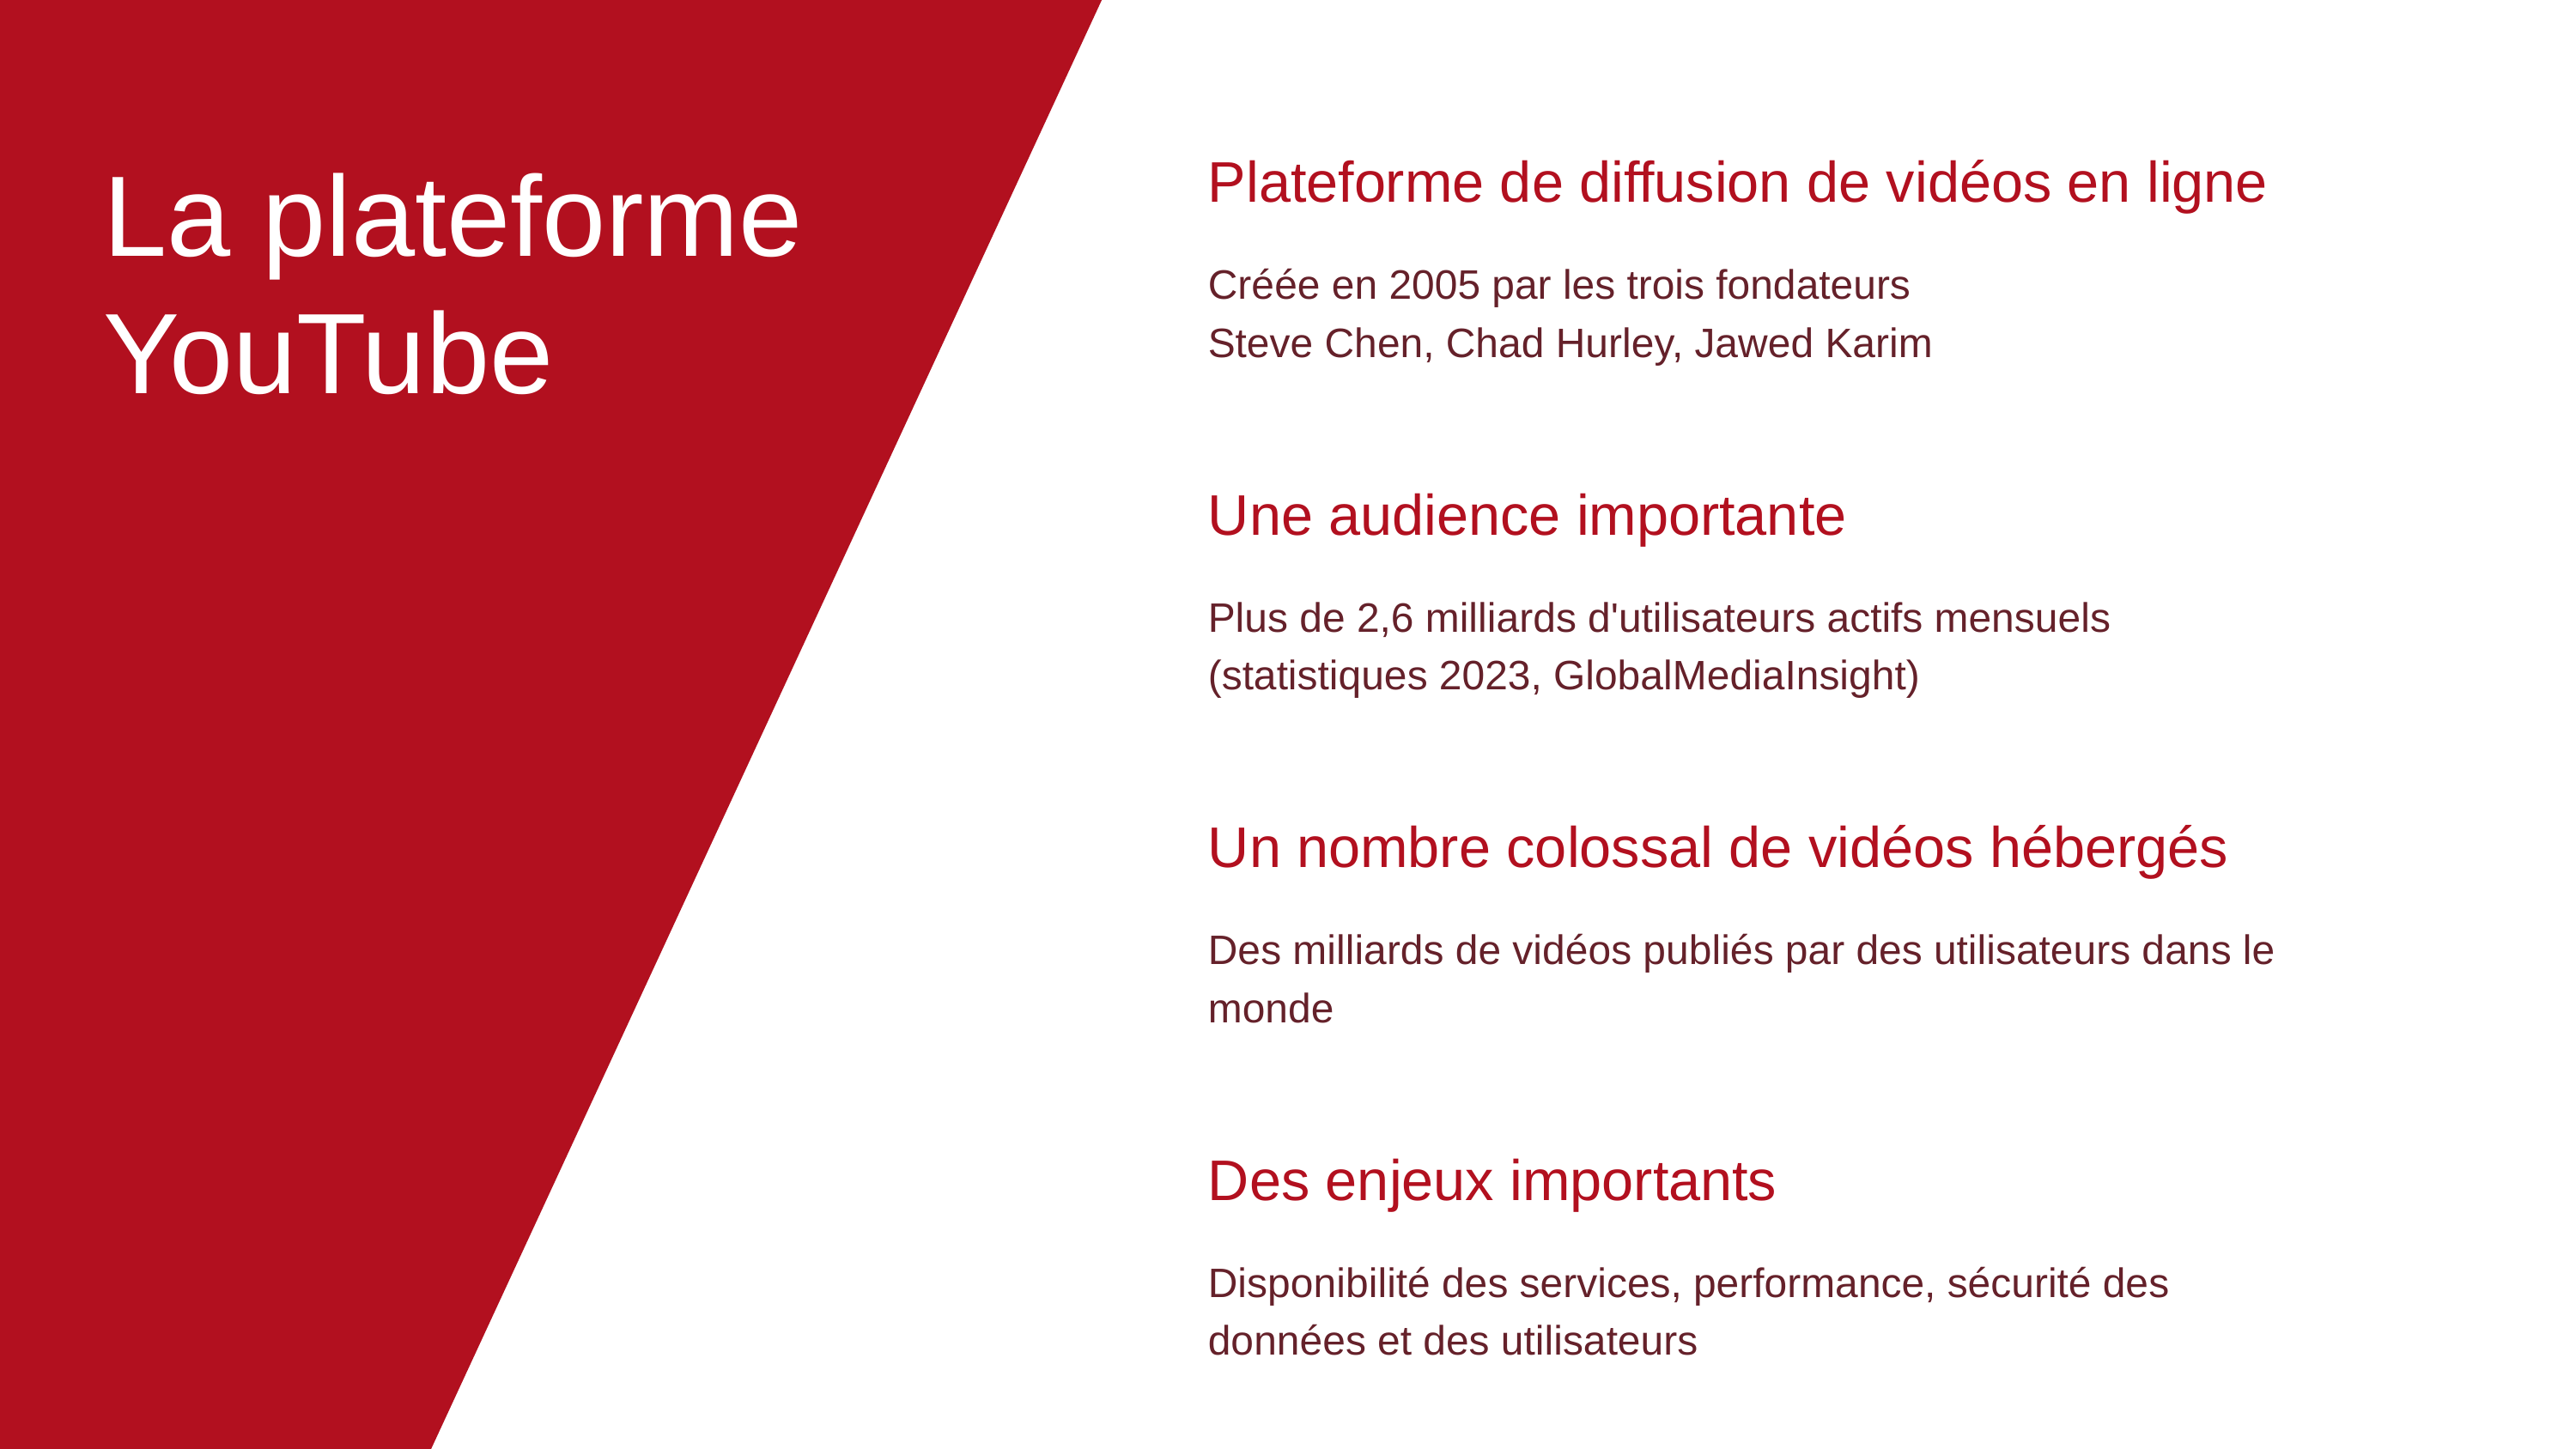

La plateforme YouTube
Plateforme de diffusion de vidéos en ligne
Créée en 2005 par les trois fondateurs
Steve Chen, Chad Hurley, Jawed Karim

Une audience importante
Plus de 2,6 milliards d'utilisateurs actifs mensuels (statistiques 2023, GlobalMediaInsight)
Un nombre colossal de vidéos hébergés
Des milliards de vidéos publiés par des utilisateurs dans le monde
Des enjeux importants
Disponibilité des services, performance, sécurité des données et des utilisateurs